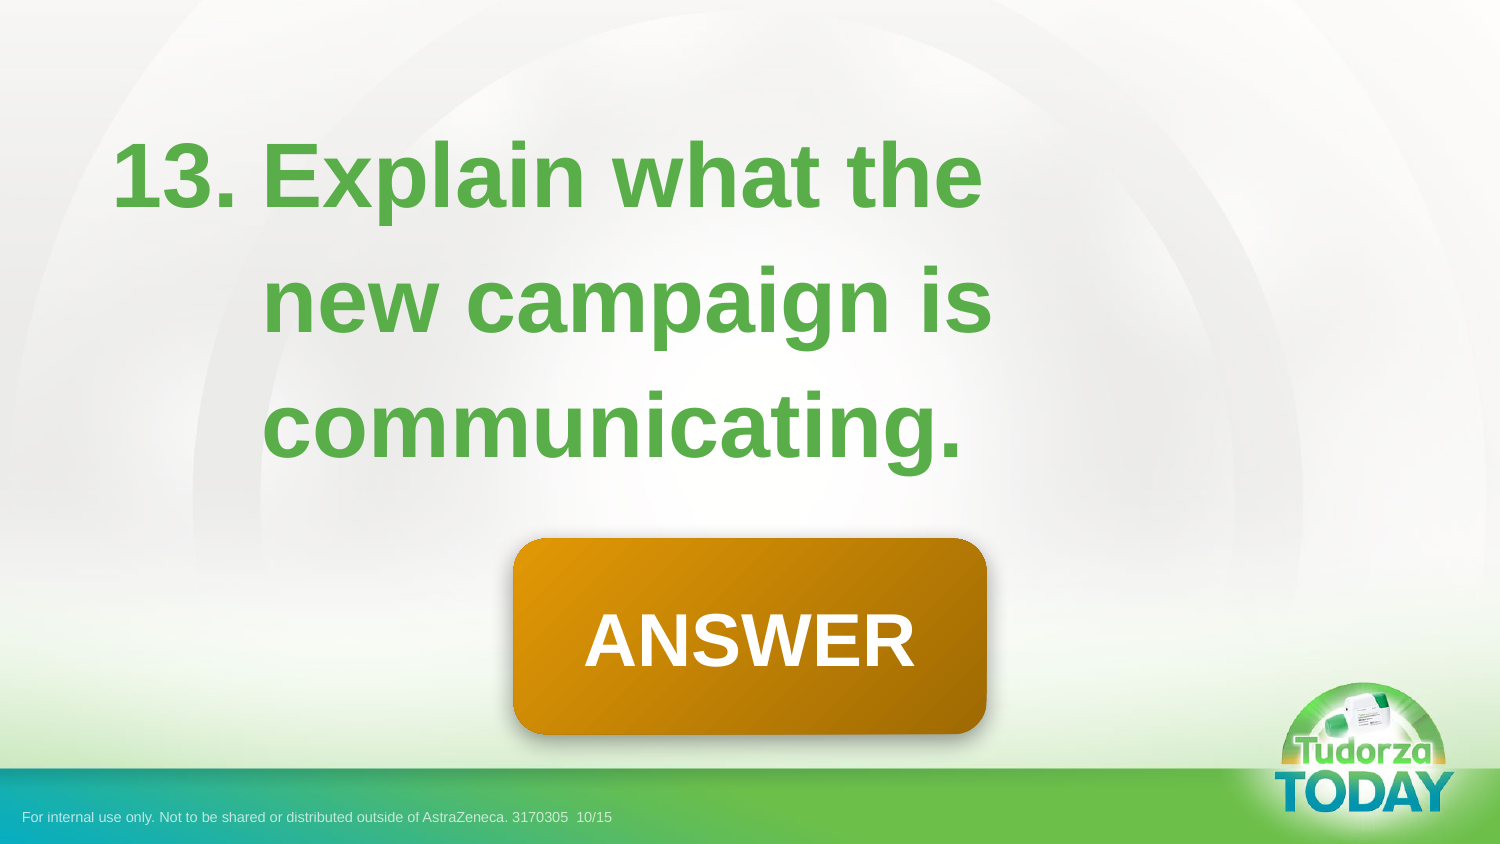

13.	Explain what the new campaign is communicating.